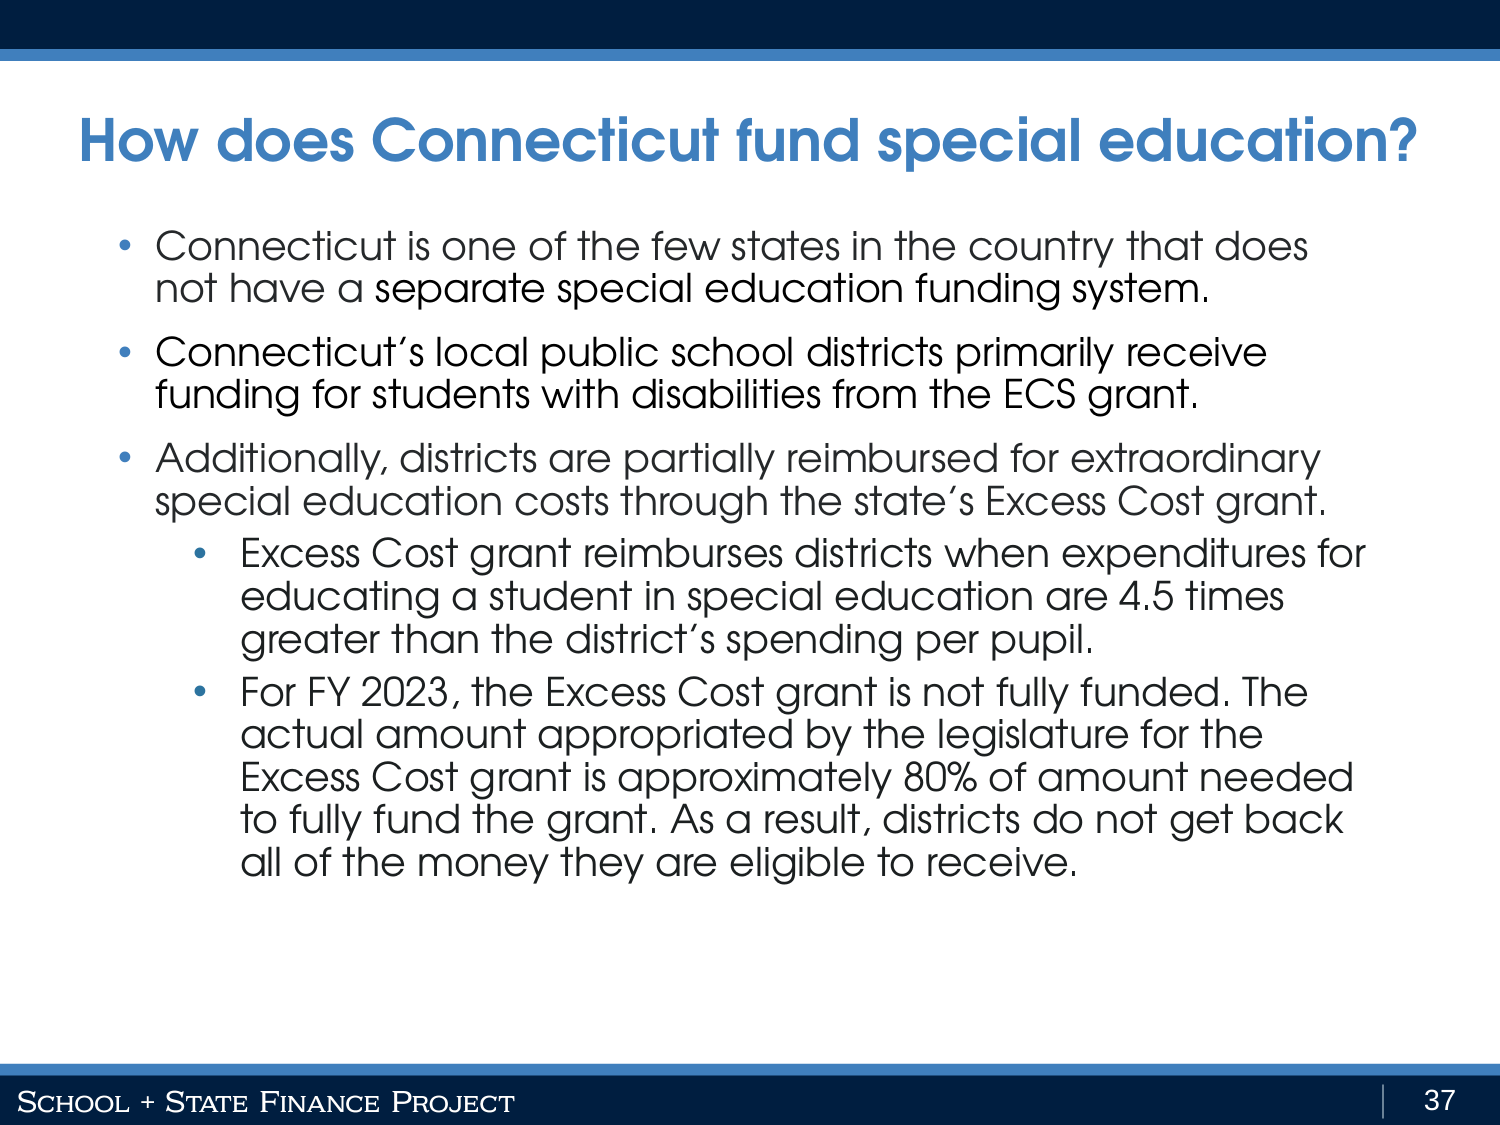

How does Connecticut fund special education?
Connecticut is one of the few states in the country that does not have a separate special education funding system.
Connecticut’s local public school districts primarily receive funding for students with disabilities from the ECS grant.
Additionally, districts are partially reimbursed for extraordinary special education costs through the state’s Excess Cost grant.
Excess Cost grant reimburses districts when expenditures for educating a student in special education are 4.5 times greater than the district’s spending per pupil.
For FY 2023, the Excess Cost grant is not fully funded. The actual amount appropriated by the legislature for the Excess Cost grant is approximately 80% of amount needed to fully fund the grant. As a result, districts do not get back all of the money they are eligible to receive.